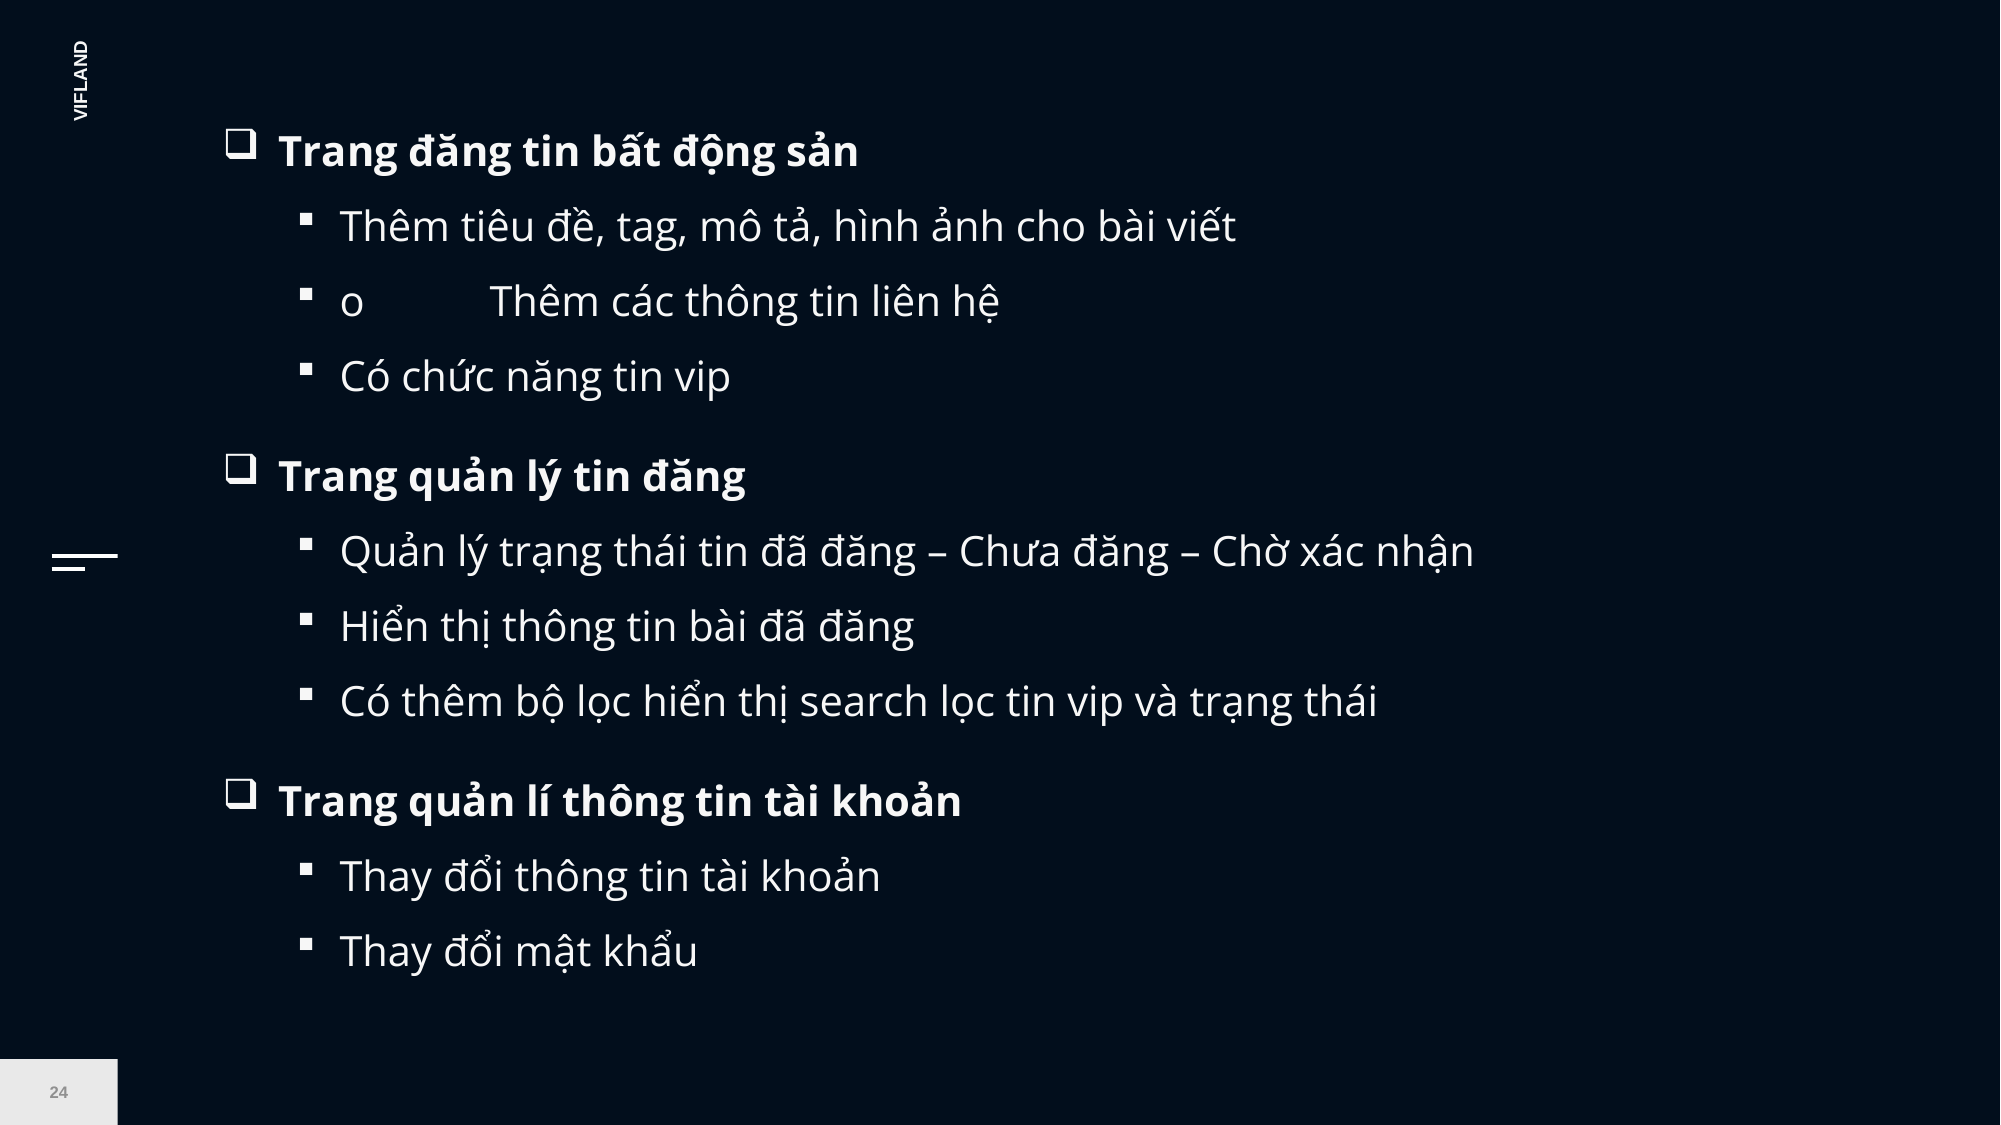

Trang đăng tin bất động sản
Thêm tiêu đề, tag, mô tả, hình ảnh cho bài viết
o	Thêm các thông tin liên hệ
Có chức năng tin vip
Trang quản lý tin đăng
Quản lý trạng thái tin đã đăng – Chưa đăng – Chờ xác nhận
Hiển thị thông tin bài đã đăng
Có thêm bộ lọc hiển thị search lọc tin vip và trạng thái
Trang quản lí thông tin tài khoản
Thay đổi thông tin tài khoản
Thay đổi mật khẩu